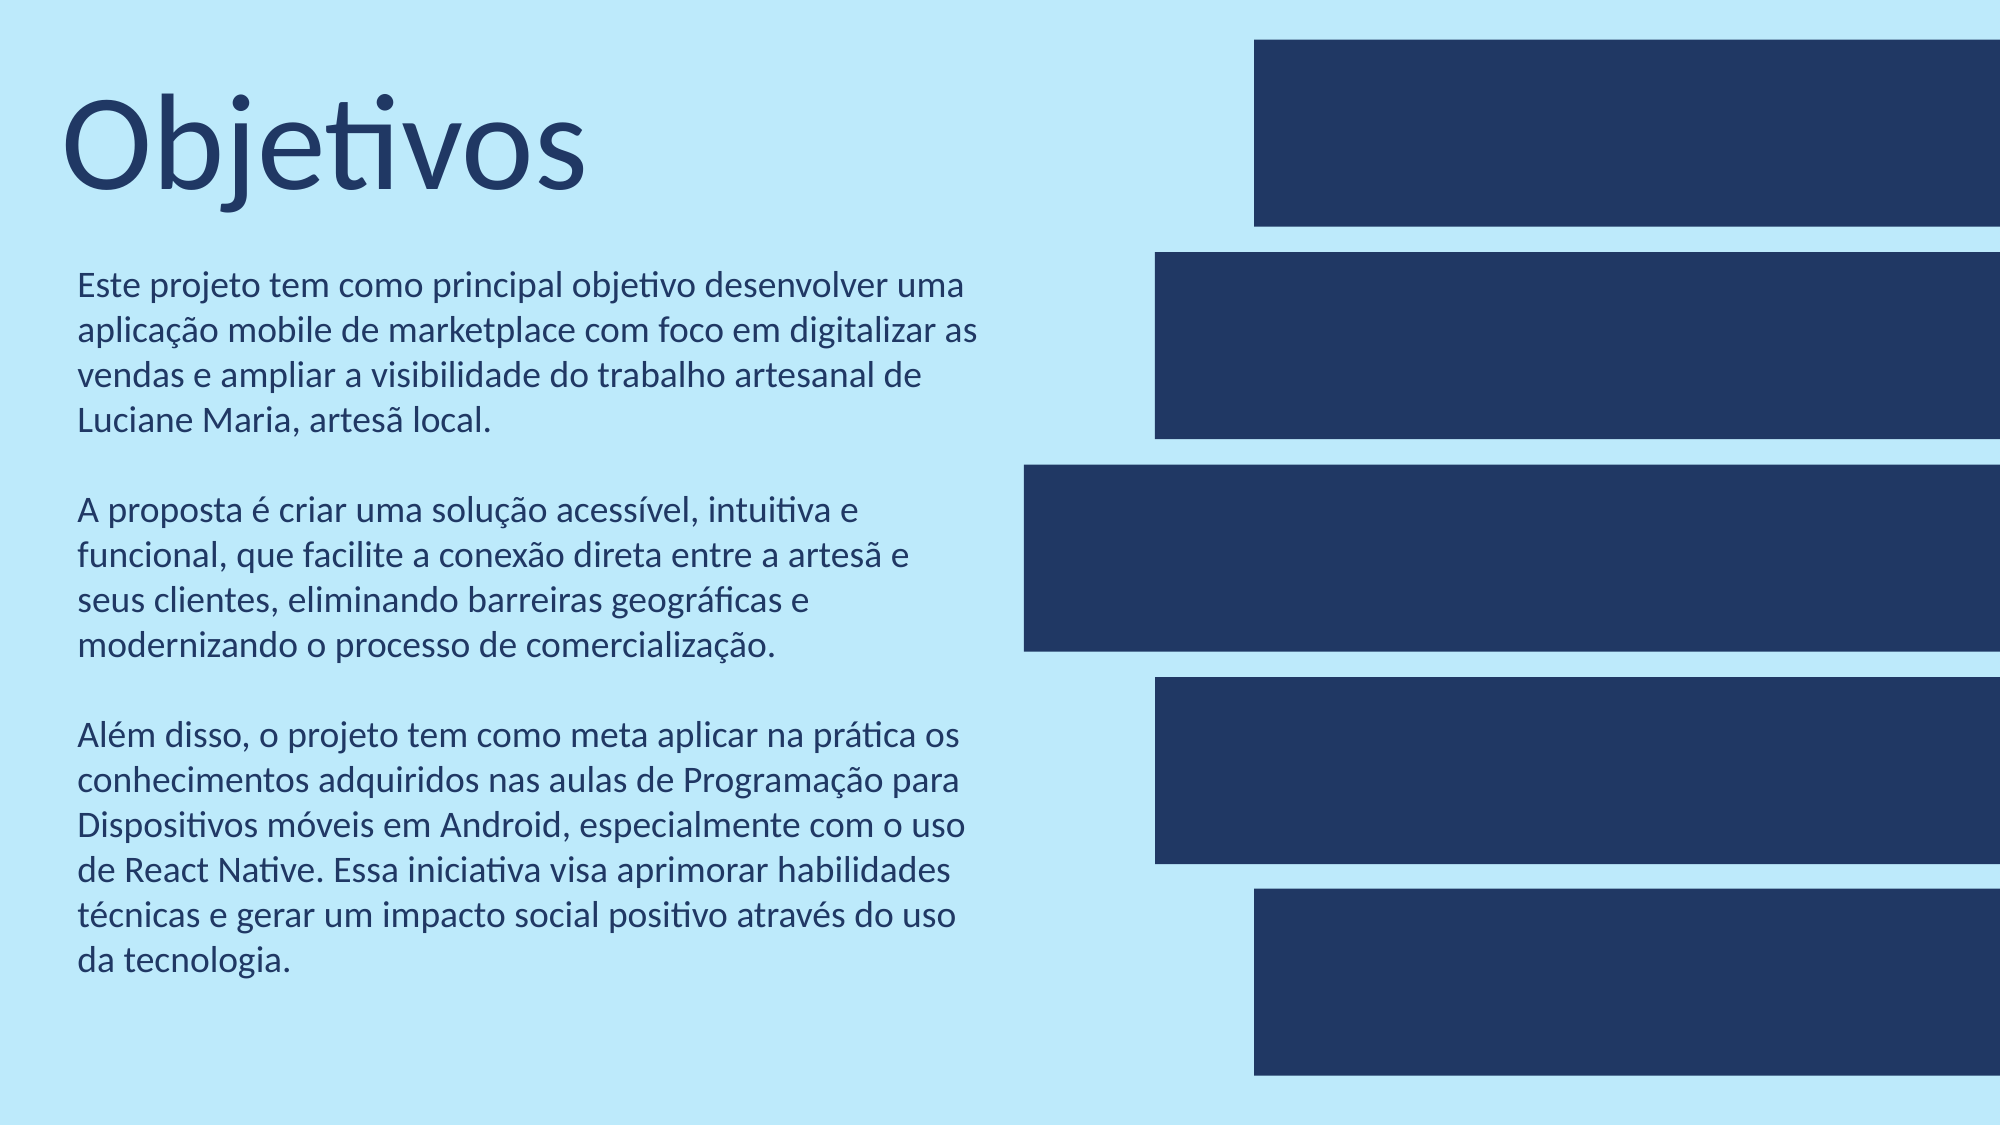

Objetivos
Este projeto tem como principal objetivo desenvolver uma aplicação mobile de marketplace com foco em digitalizar as vendas e ampliar a visibilidade do trabalho artesanal de Luciane Maria, artesã local.

A proposta é criar uma solução acessível, intuitiva e funcional, que facilite a conexão direta entre a artesã e seus clientes, eliminando barreiras geográficas e modernizando o processo de comercialização.

Além disso, o projeto tem como meta aplicar na prática os conhecimentos adquiridos nas aulas de Programação para Dispositivos móveis em Android, especialmente com o uso de React Native. Essa iniciativa visa aprimorar habilidades técnicas e gerar um impacto social positivo através do uso da tecnologia.